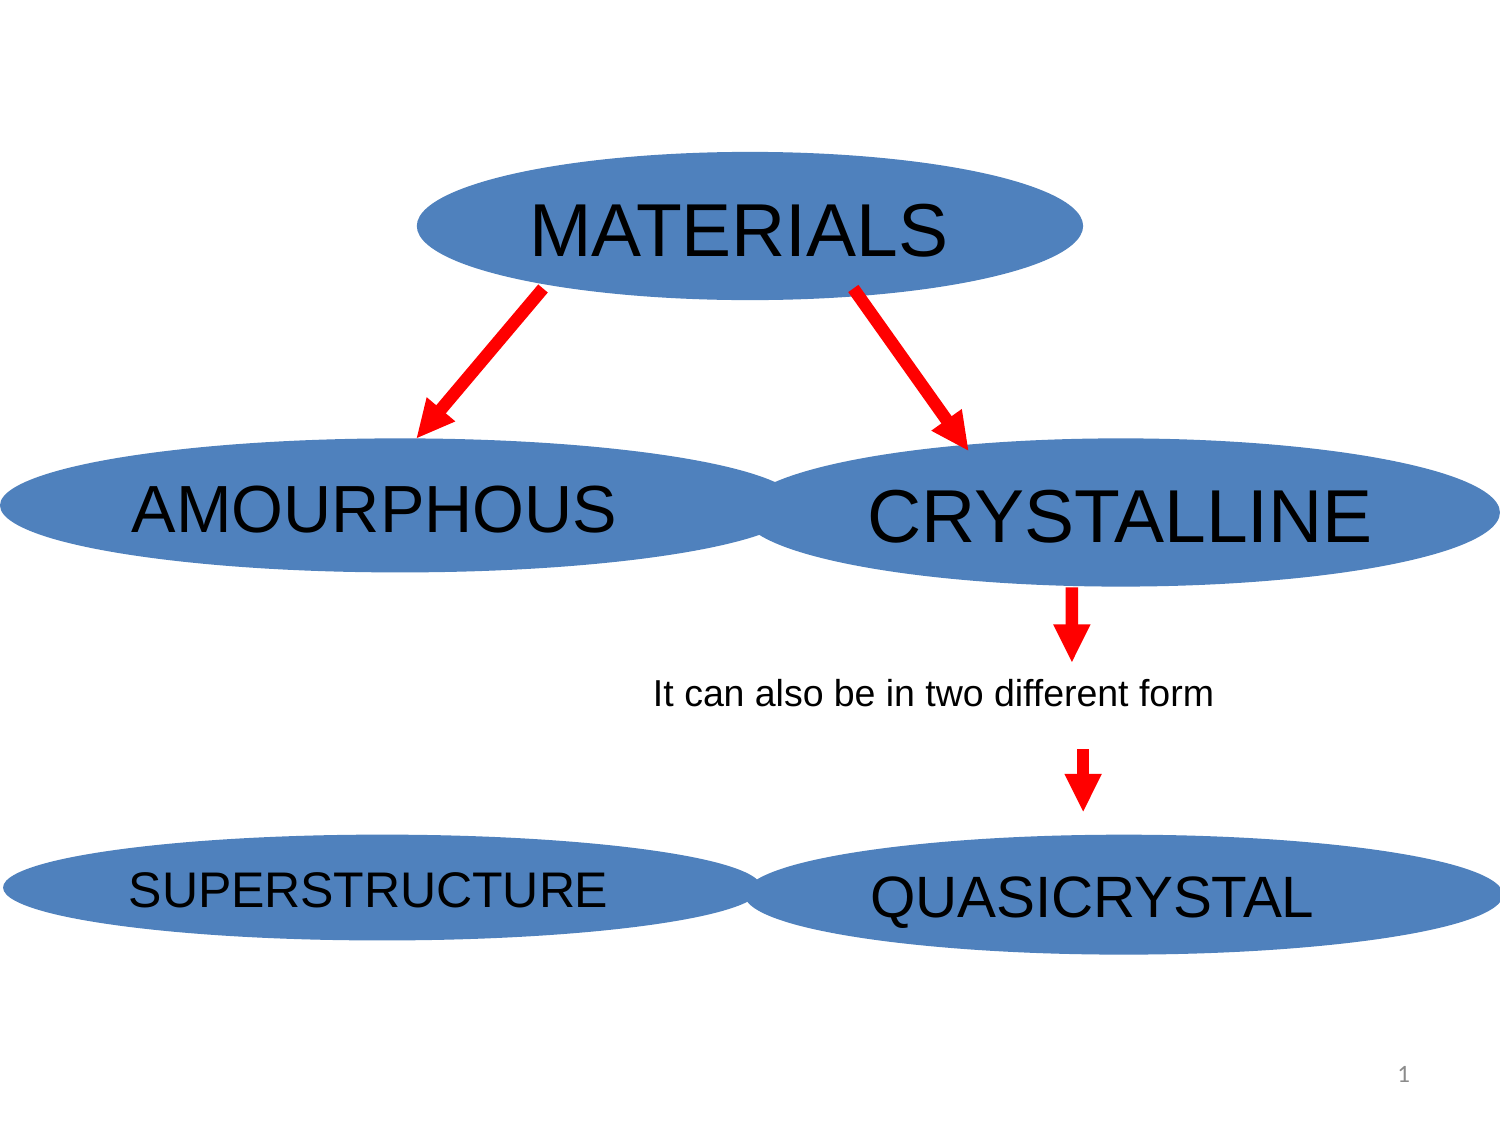

MATERIALS

AMOURPHOUS
CRYSTALLINE

It can also be in two different form

SUPERSTRUCTURE
QUASICRYSTAL
1